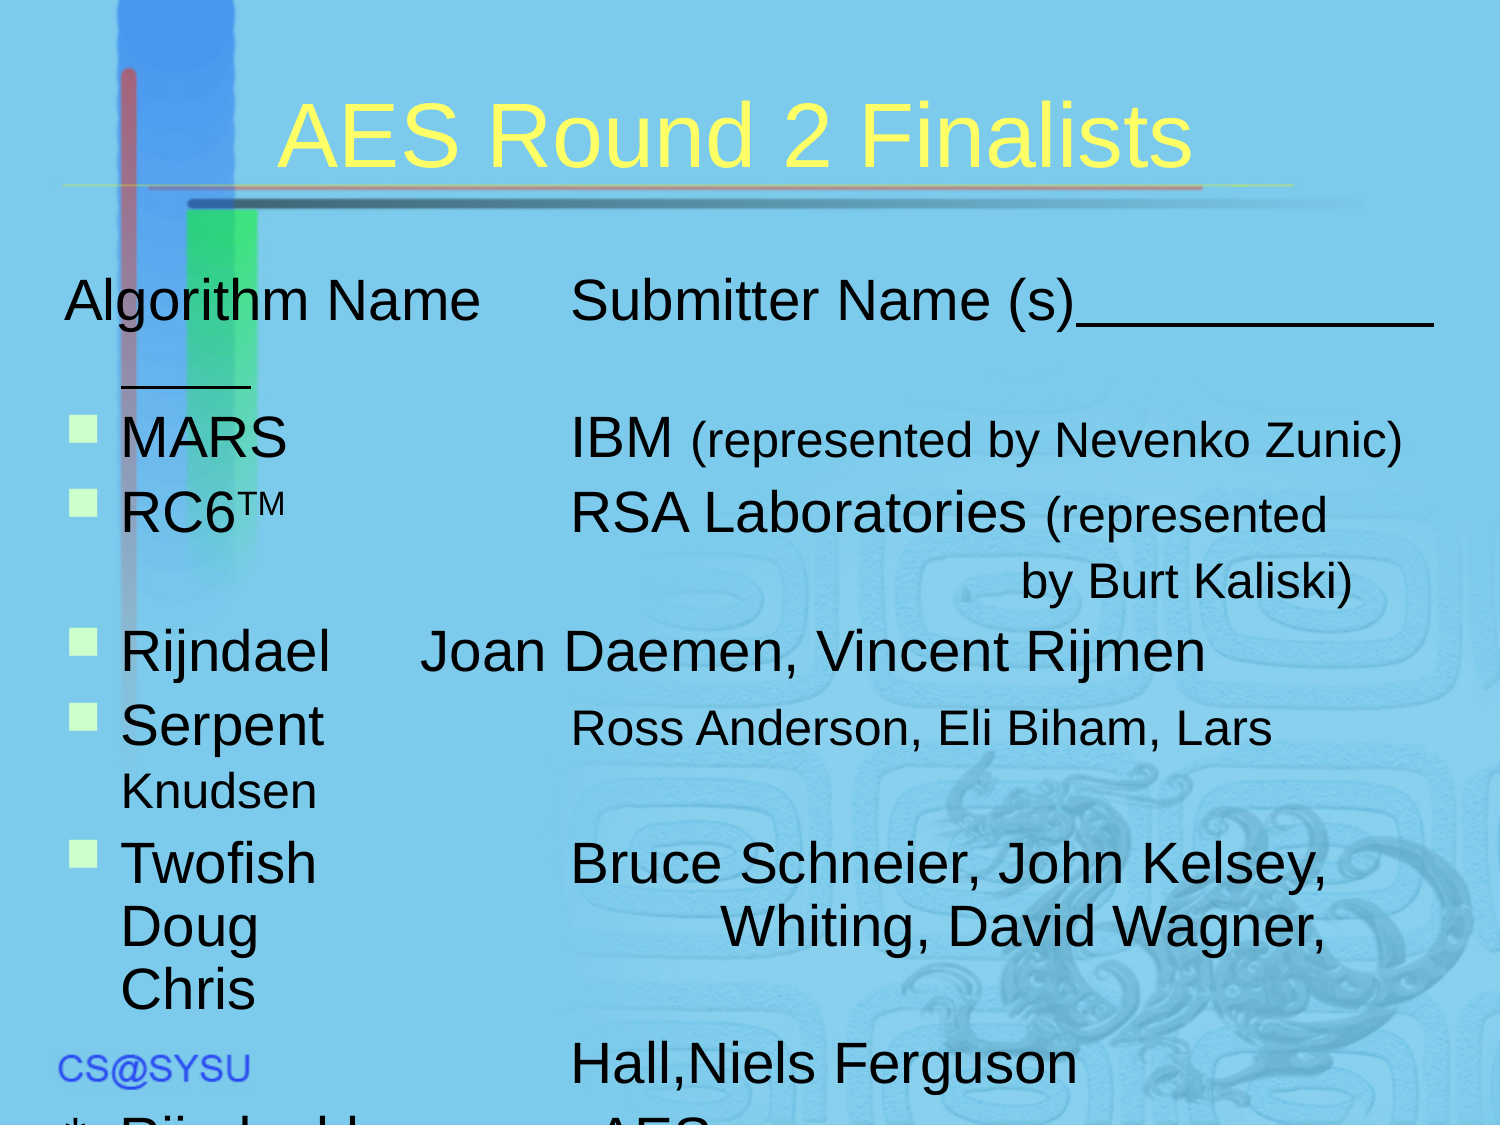

# AES Round 2 Finalists
Algorithm Name	Submitter Name (s)
MARS		IBM (represented by Nevenko Zunic)
RC6TM 		RSA Laboratories (represented
							by Burt Kaliski)
Rijndael  	Joan Daemen, Vincent Rijmen
Serpent  	   	Ross Anderson, Eli Biham, Lars Knudsen
Twofish 		Bruce Schneier, John Kelsey, Doug 			Whiting, David Wagner, Chris
				Hall,Niels Ferguson
*  Rijndael becomes AES
http://www.esat.kuleuven.ac.be/~rijmen/rijndael/